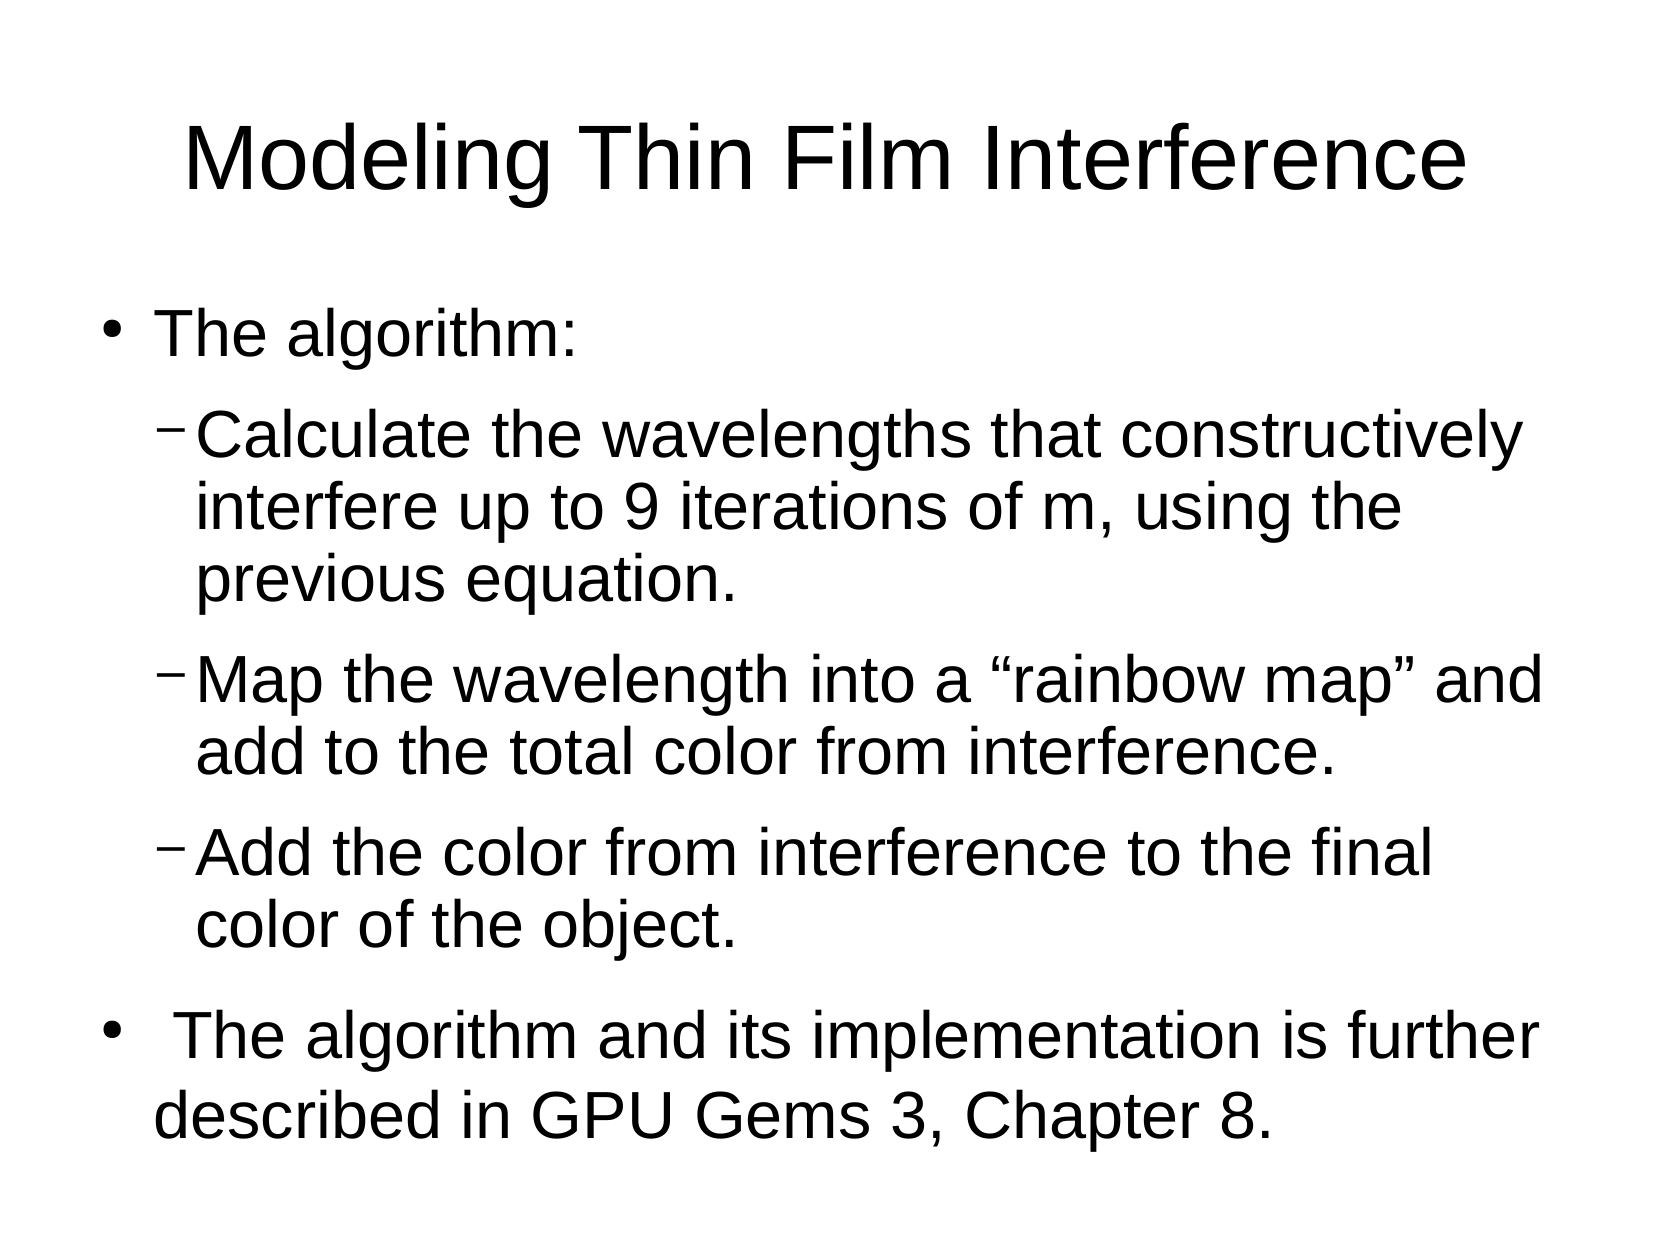

Modeling Thin Film Interference
The algorithm:
Calculate the wavelengths that constructively interfere up to 9 iterations of m, using the previous equation.
Map the wavelength into a “rainbow map” and add to the total color from interference.
Add the color from interference to the final color of the object.
 The algorithm and its implementation is further described in GPU Gems 3, Chapter 8.